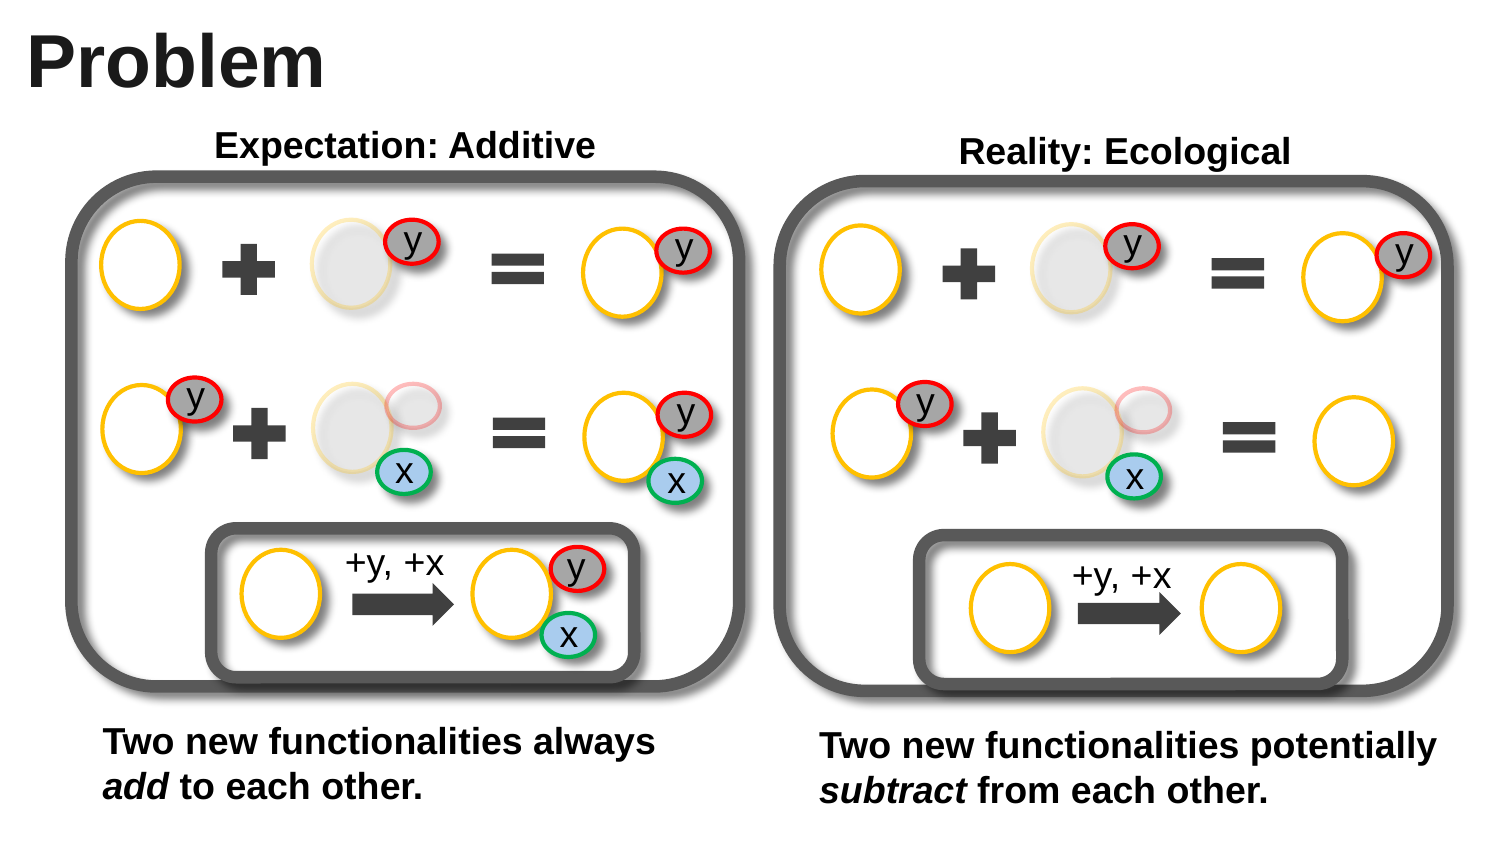

Problem
Expectation: Additive
Reality: Ecological

y
y
y
y

y
y

y

x
x
x

+y, +x
y

+y, +x

x

Two new functionalities always add to each other.
Two new functionalities potentially subtract from each other.